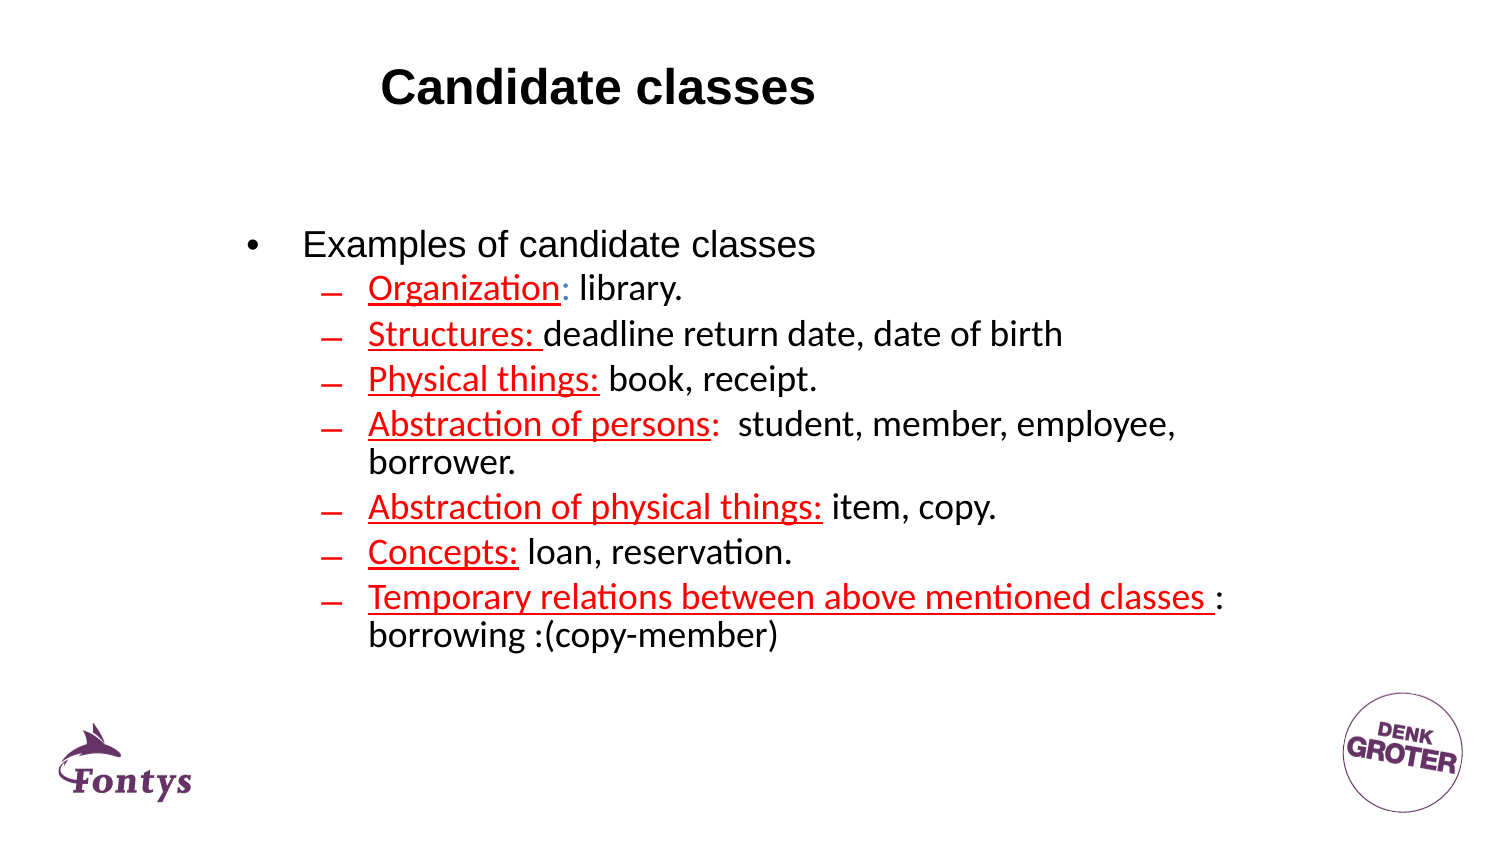

Candidate classes
Examples of candidate classes
Organization: library.
Structures: deadline return date, date of birth
Physical things: book, receipt.
Abstraction of persons:  student, member, employee, borrower.
Abstraction of physical things: item, copy.
Concepts: loan, reservation.
Temporary relations between above mentioned classes : borrowing :(copy-member)